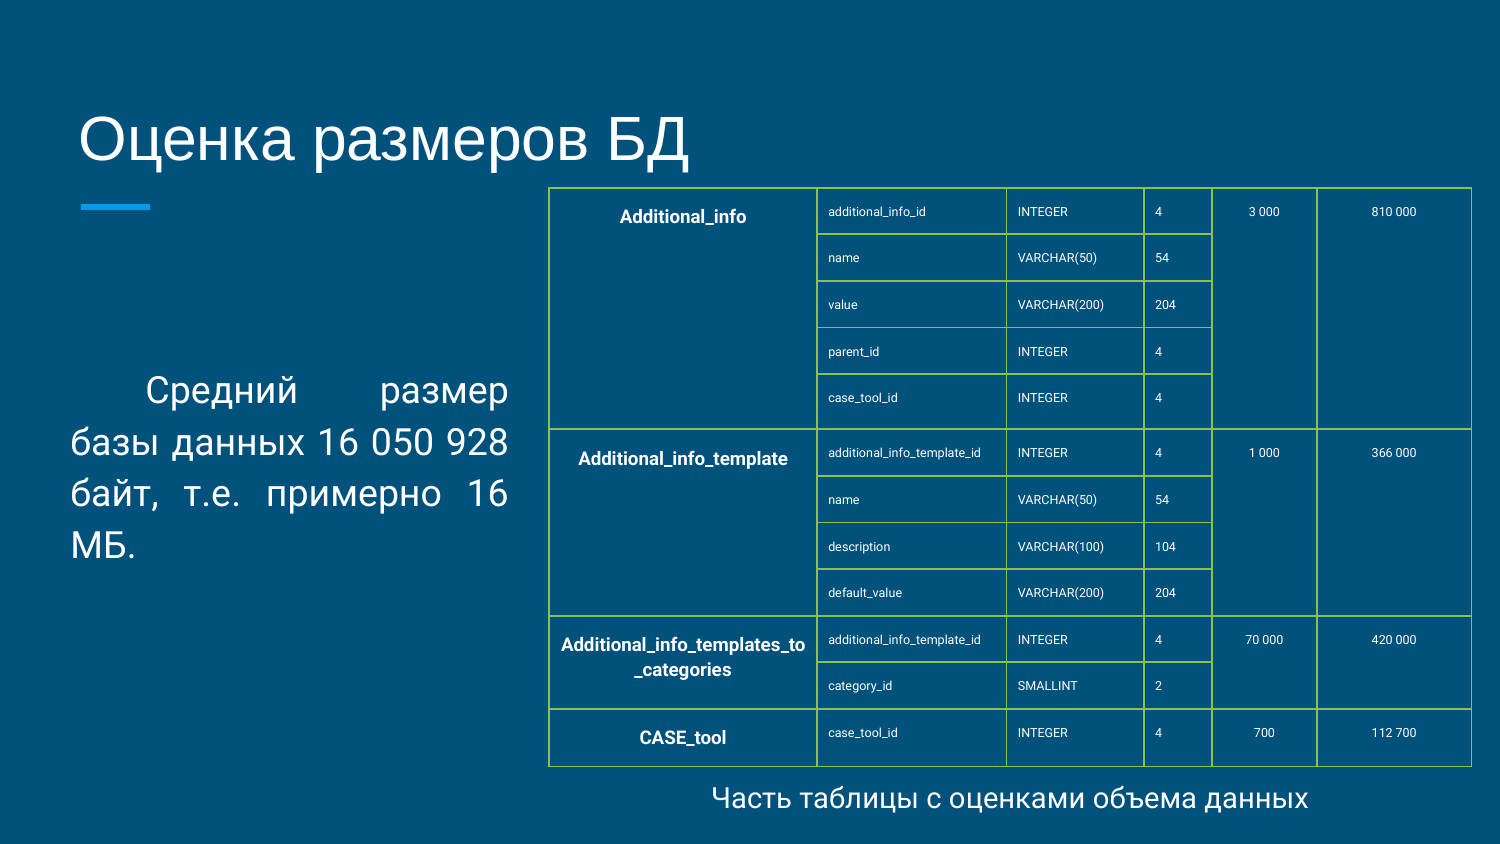

# Оценка размеров БД
| Additional\_info | additional\_info\_id | INTEGER | 4 | 3 000 | 810 000 |
| --- | --- | --- | --- | --- | --- |
|  | name | VARCHAR(50) | 54 |  |  |
|  | value | VARCHAR(200) | 204 |  |  |
|  | parent\_id | INTEGER | 4 |  |  |
|  | case\_tool\_id | INTEGER | 4 |  |  |
| Additional\_info\_template | additional\_info\_template\_id | INTEGER | 4 | 1 000 | 366 000 |
|  | name | VARCHAR(50) | 54 |  |  |
|  | description | VARCHAR(100) | 104 |  |  |
|  | default\_value | VARCHAR(200) | 204 |  |  |
| Additional\_info\_templates\_to\_categories | additional\_info\_template\_id | INTEGER | 4 | 70 000 | 420 000 |
|  | category\_id | SMALLINT | 2 |  |  |
| CASE\_tool | case\_tool\_id | INTEGER | 4 | 700 | 112 700 |
Средний размер базы данных 16 050 928 байт, т.е. примерно 16 МБ.
Часть таблицы с оценками объема данных